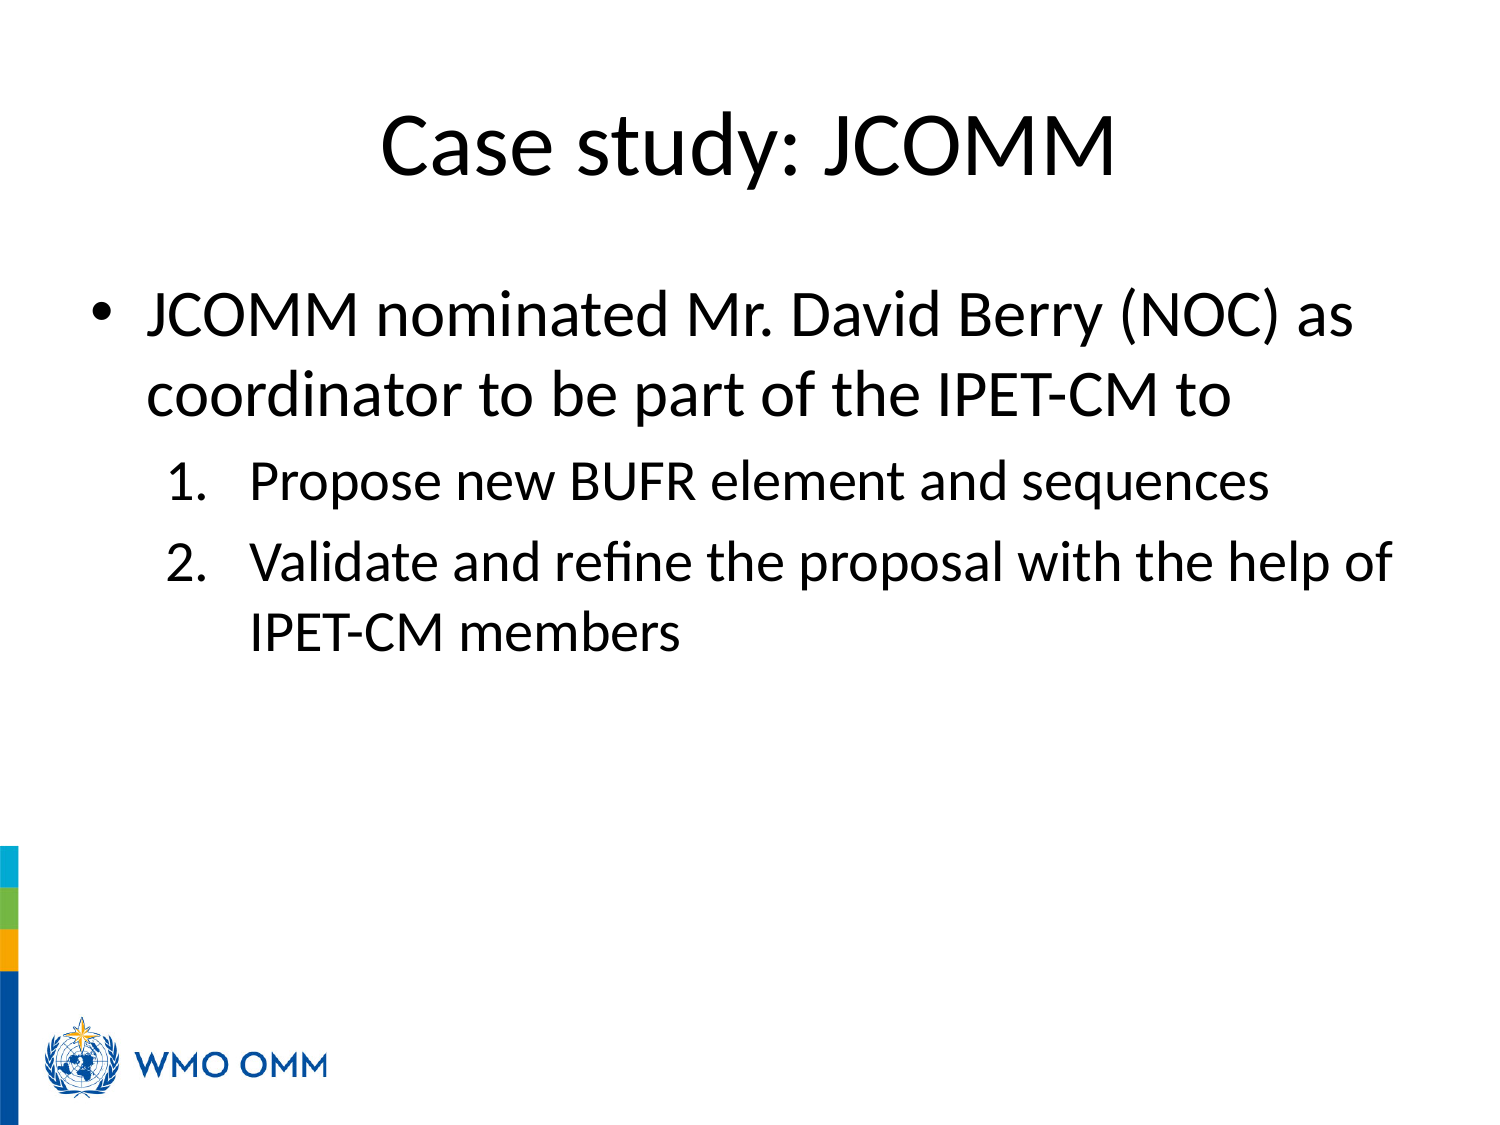

# Case study: JCOMM
JCOMM nominated Mr. David Berry (NOC) as coordinator to be part of the IPET-CM to
Propose new BUFR element and sequences
Validate and refine the proposal with the help of IPET-CM members